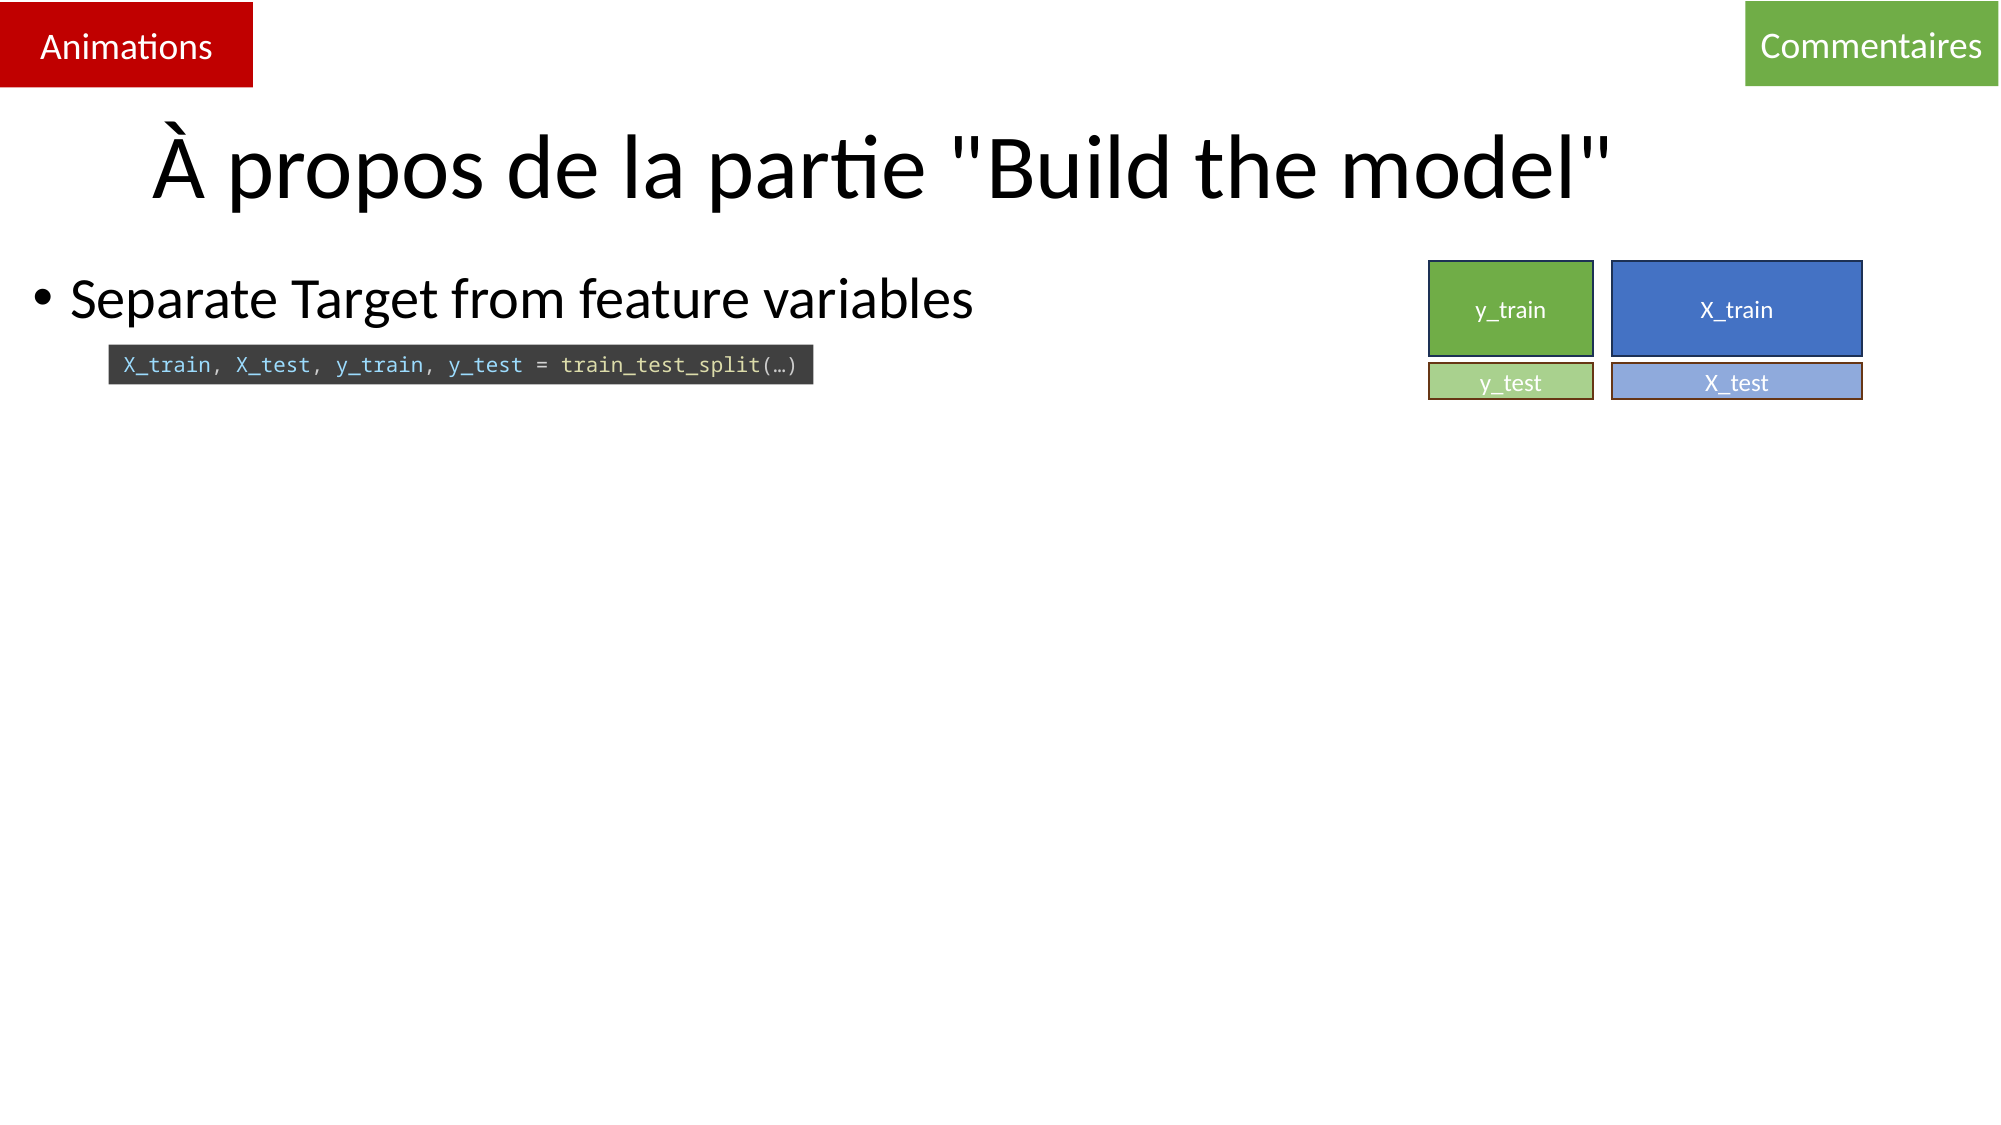

Commentaires
Animations
# À propos de la partie "Build the model"
Separate Target from feature variables

Select and train a model

Apply model to train set

Apply model to test set
y_train
X_train
X_train, X_test, y_train, y_test = train_test_split(…)
y_test
X_test

a & b
y_train
X_train

regressor = LinearRegression()
regressor.fit(X_train, y_train)

a & b
X_train
y_train_pred

y_train_pred = regressor.predict(X_train)

a & b

X_test
y_test_pred
y_test_pred = regressor.predict(X_test)